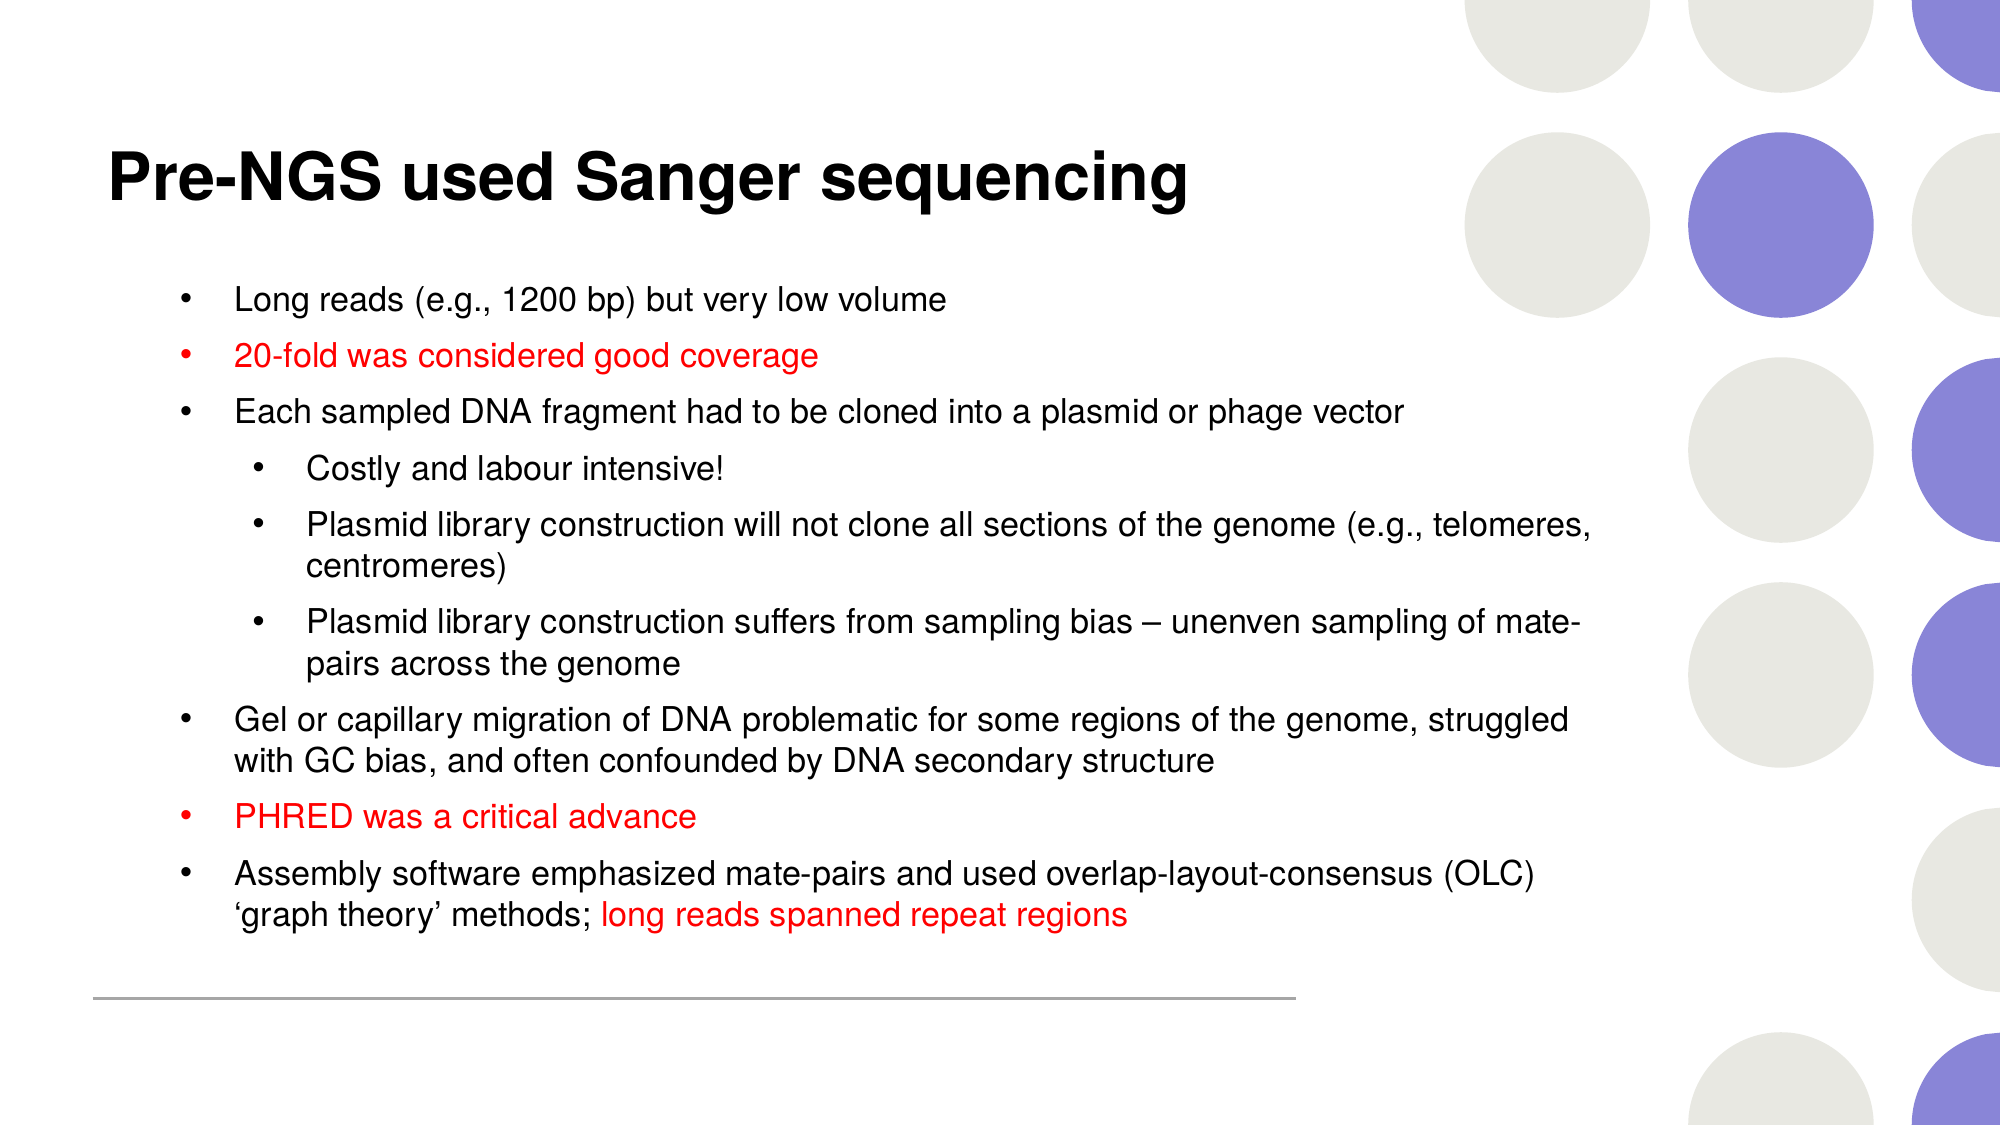

# Pre-NGS used Sanger sequencing
Long reads (e.g., 1200 bp) but very low volume
20-fold was considered good coverage
Each sampled DNA fragment had to be cloned into a plasmid or phage vector
Costly and labour intensive!
Plasmid library construction will not clone all sections of the genome (e.g., telomeres, centromeres)
Plasmid library construction suffers from sampling bias – unenven sampling of mate-pairs across the genome
Gel or capillary migration of DNA problematic for some regions of the genome, struggled with GC bias, and often confounded by DNA secondary structure
PHRED was a critical advance
Assembly software emphasized mate-pairs and used overlap-layout-consensus (OLC) ‘graph theory’ methods; long reads spanned repeat regions